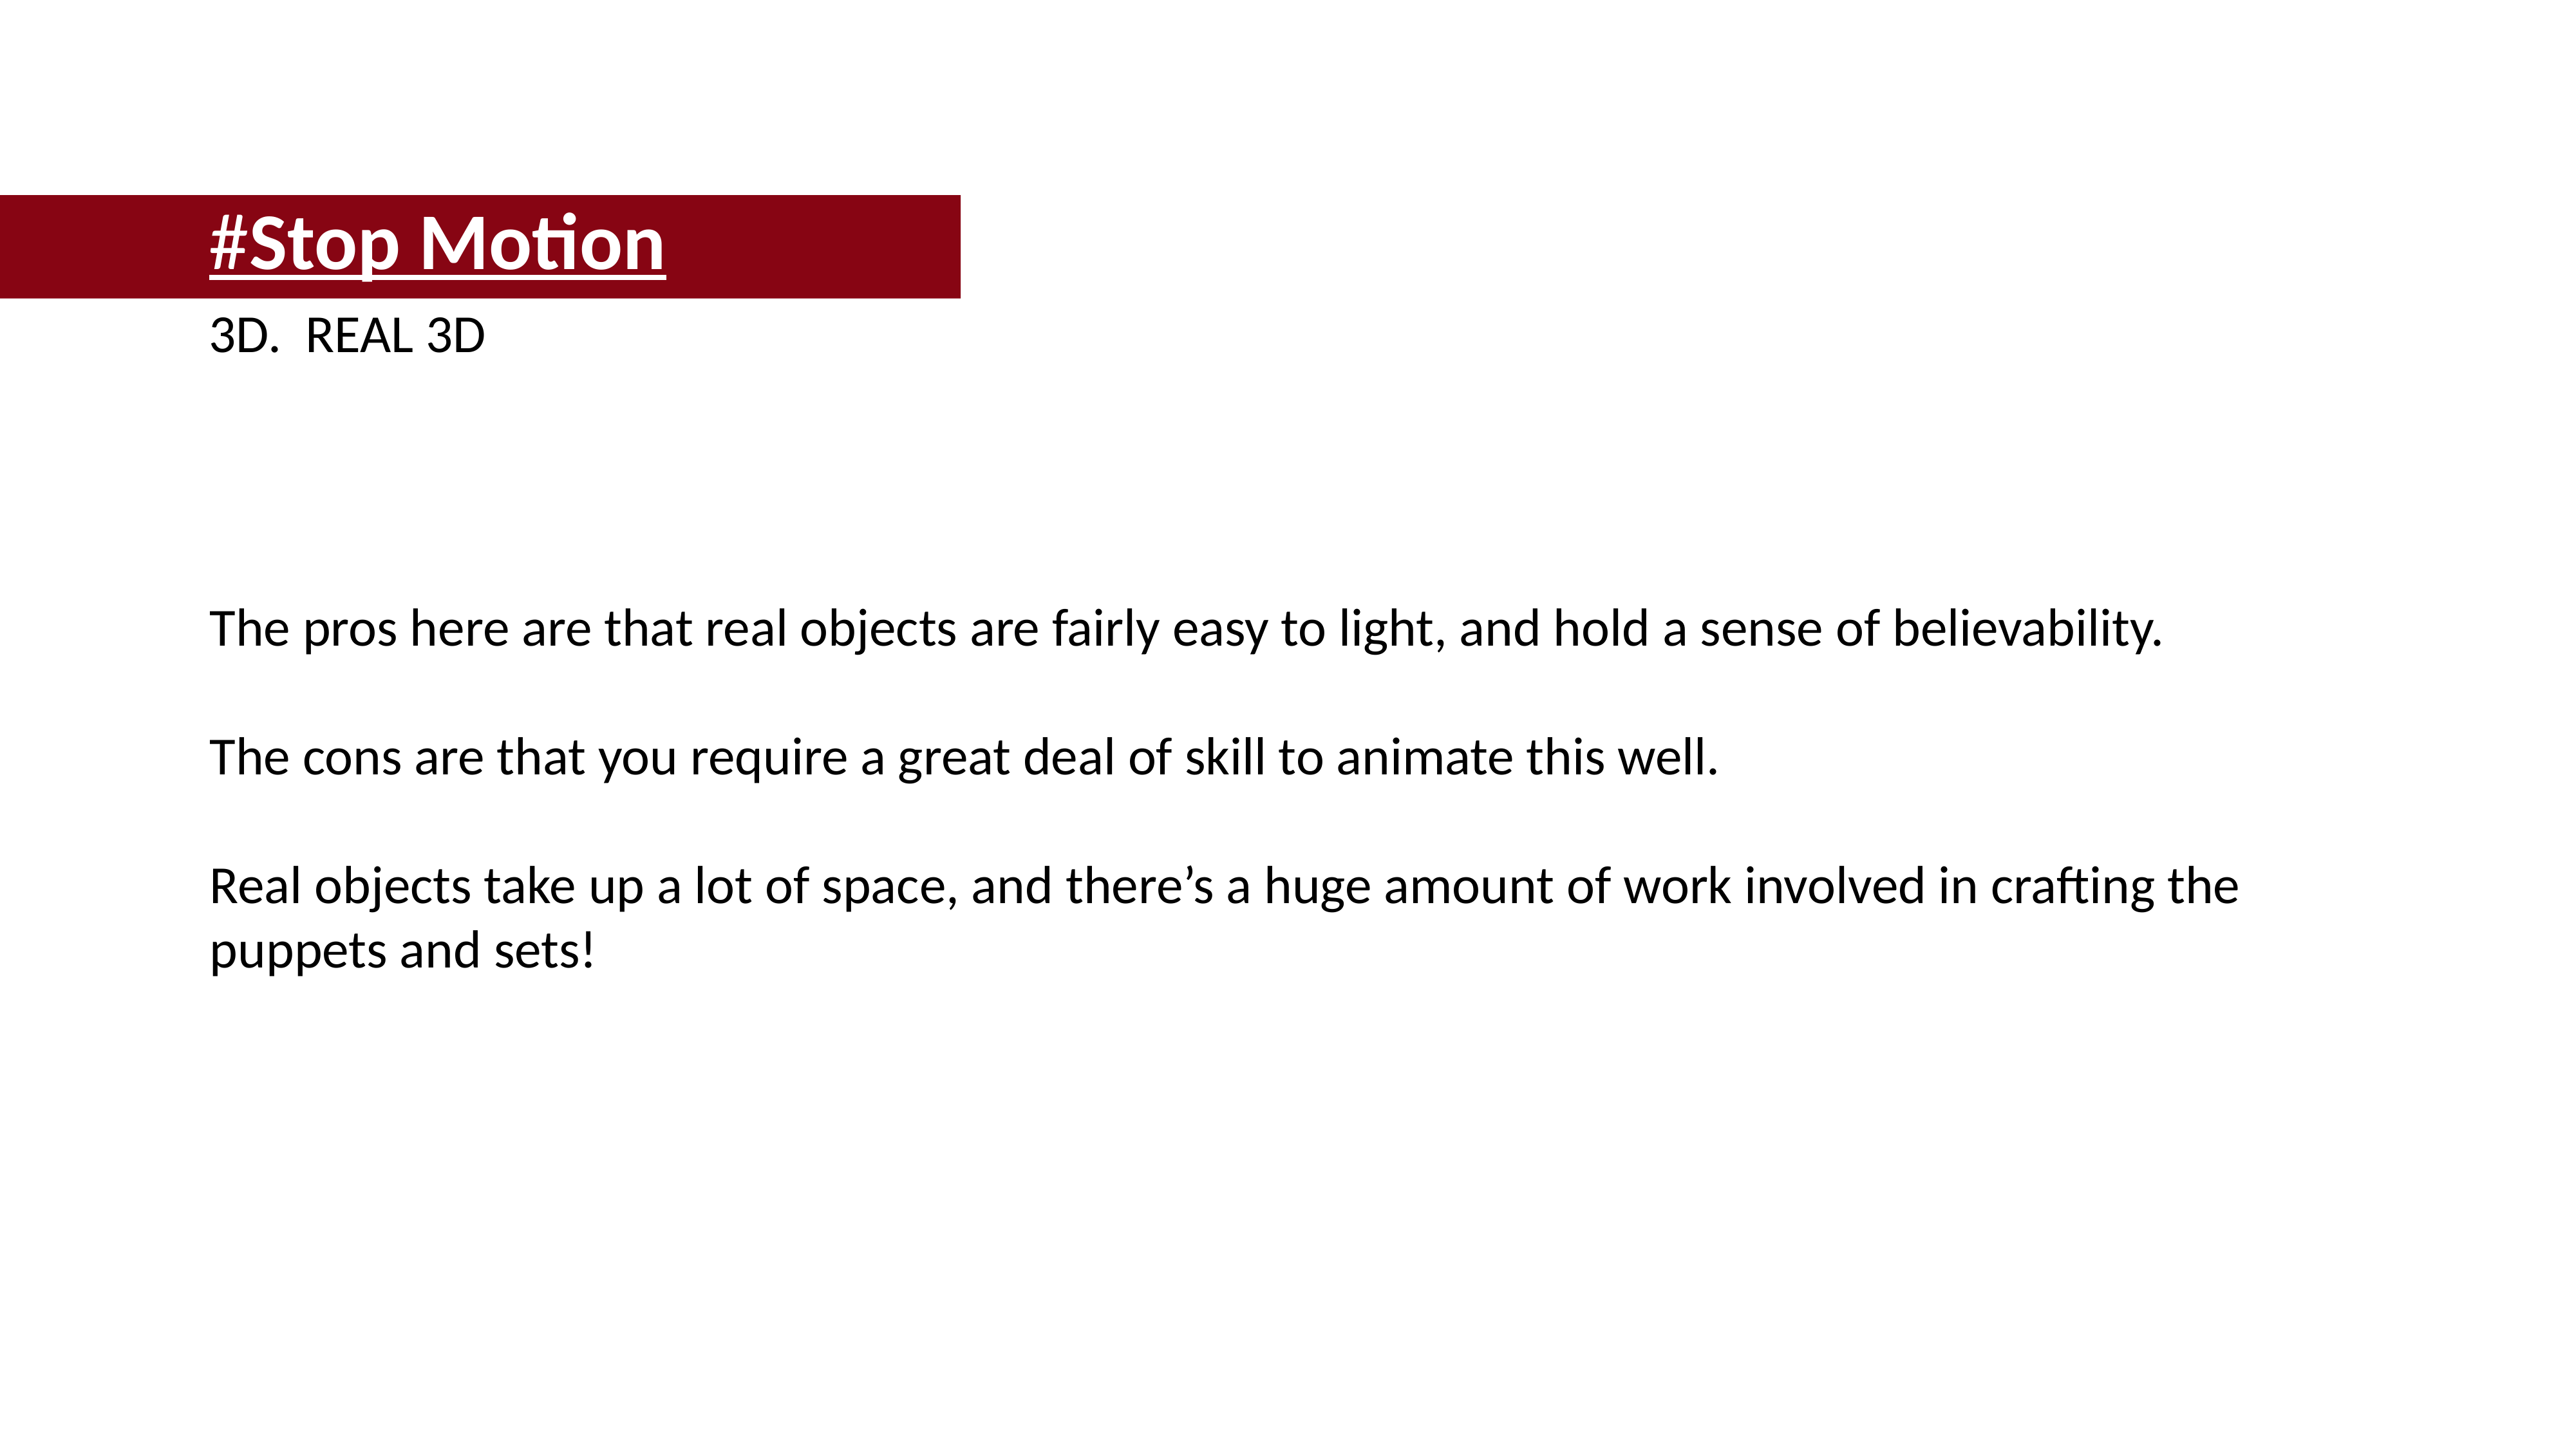

#Stop Motion
3D.  REAL 3D

The pros here are that real objects are fairly easy to light, and hold a sense of believability.

The cons are that you require a great deal of skill to animate this well.

Real objects take up a lot of space, and there’s a huge amount of work involved in crafting the puppets and sets!